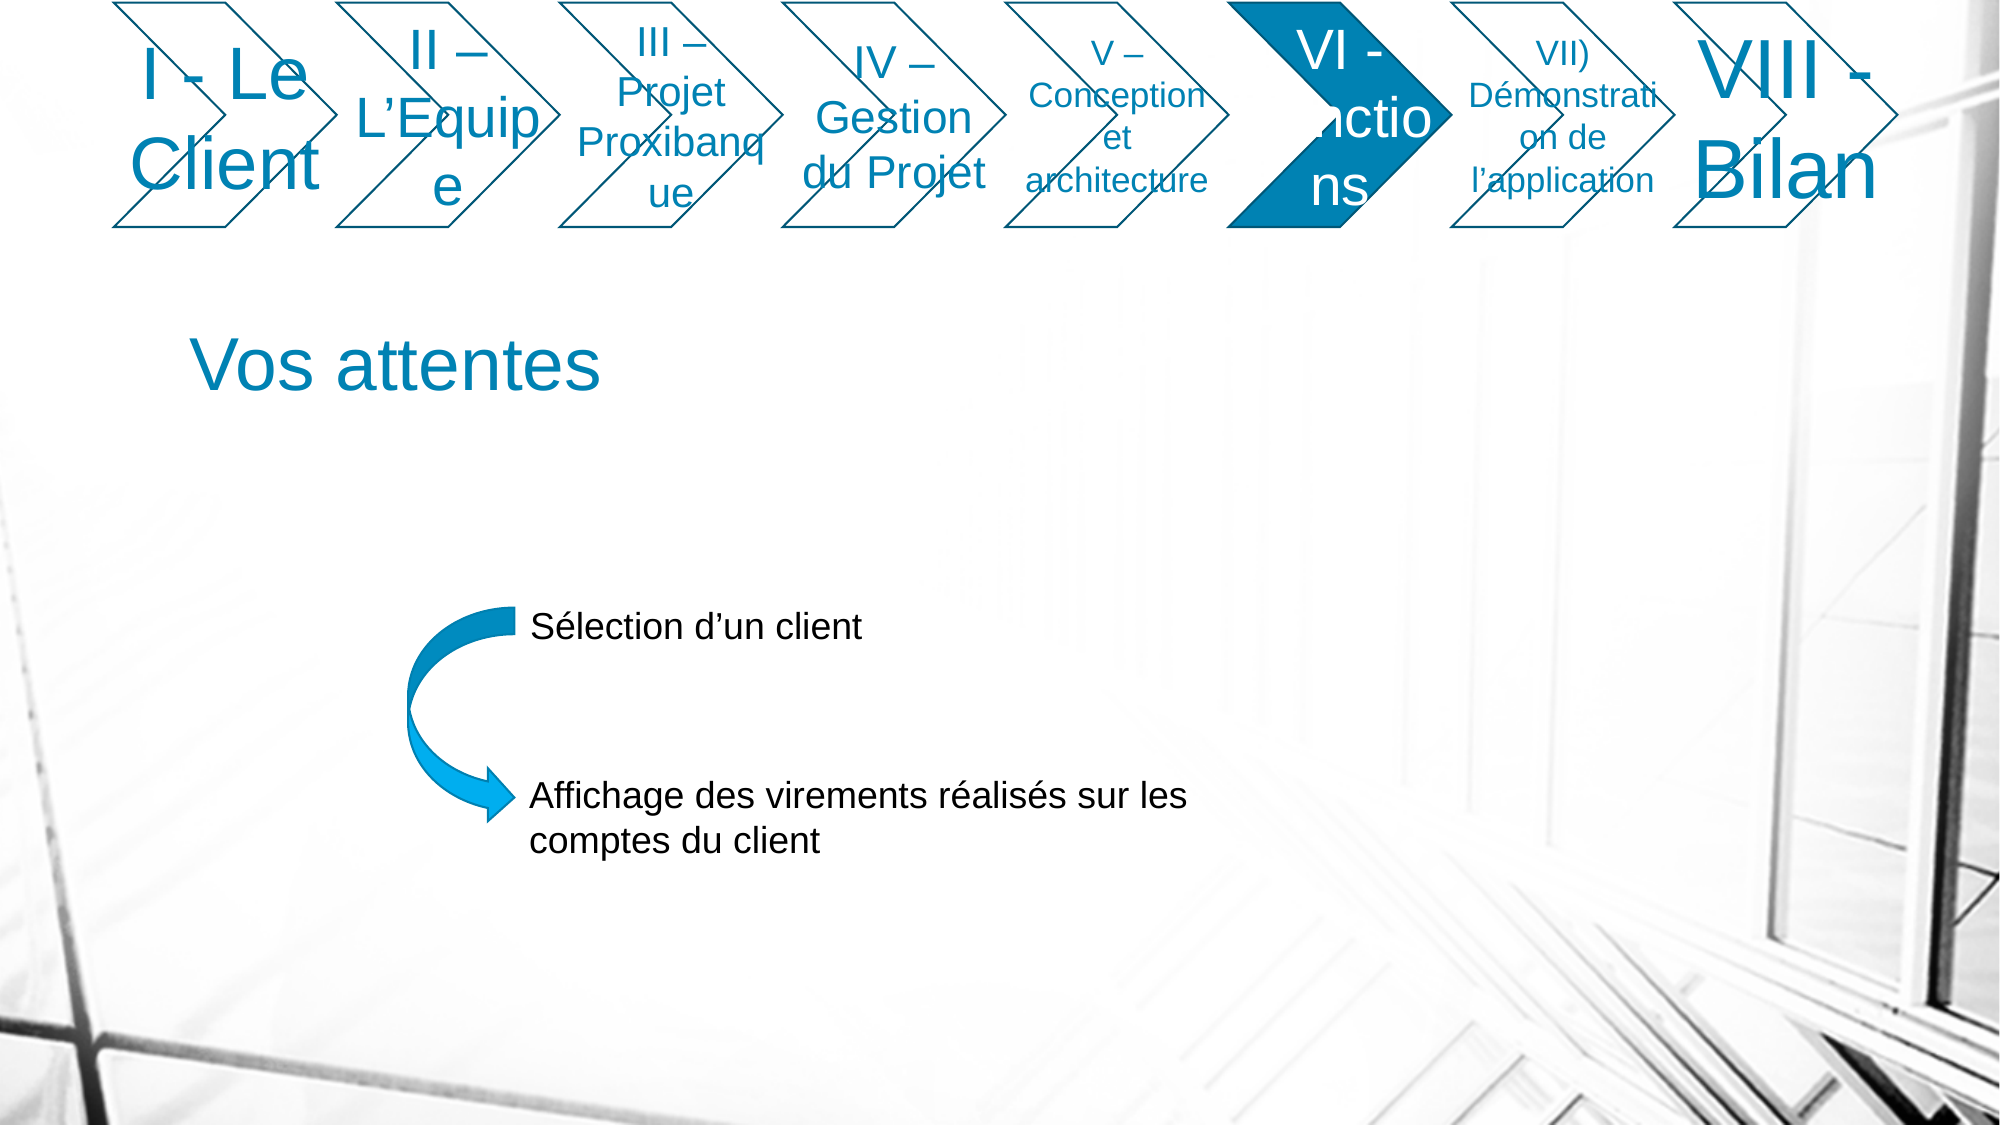

# Vos attentes
Sélection d’un client

Affichage des virements réalisés sur les comptes du client